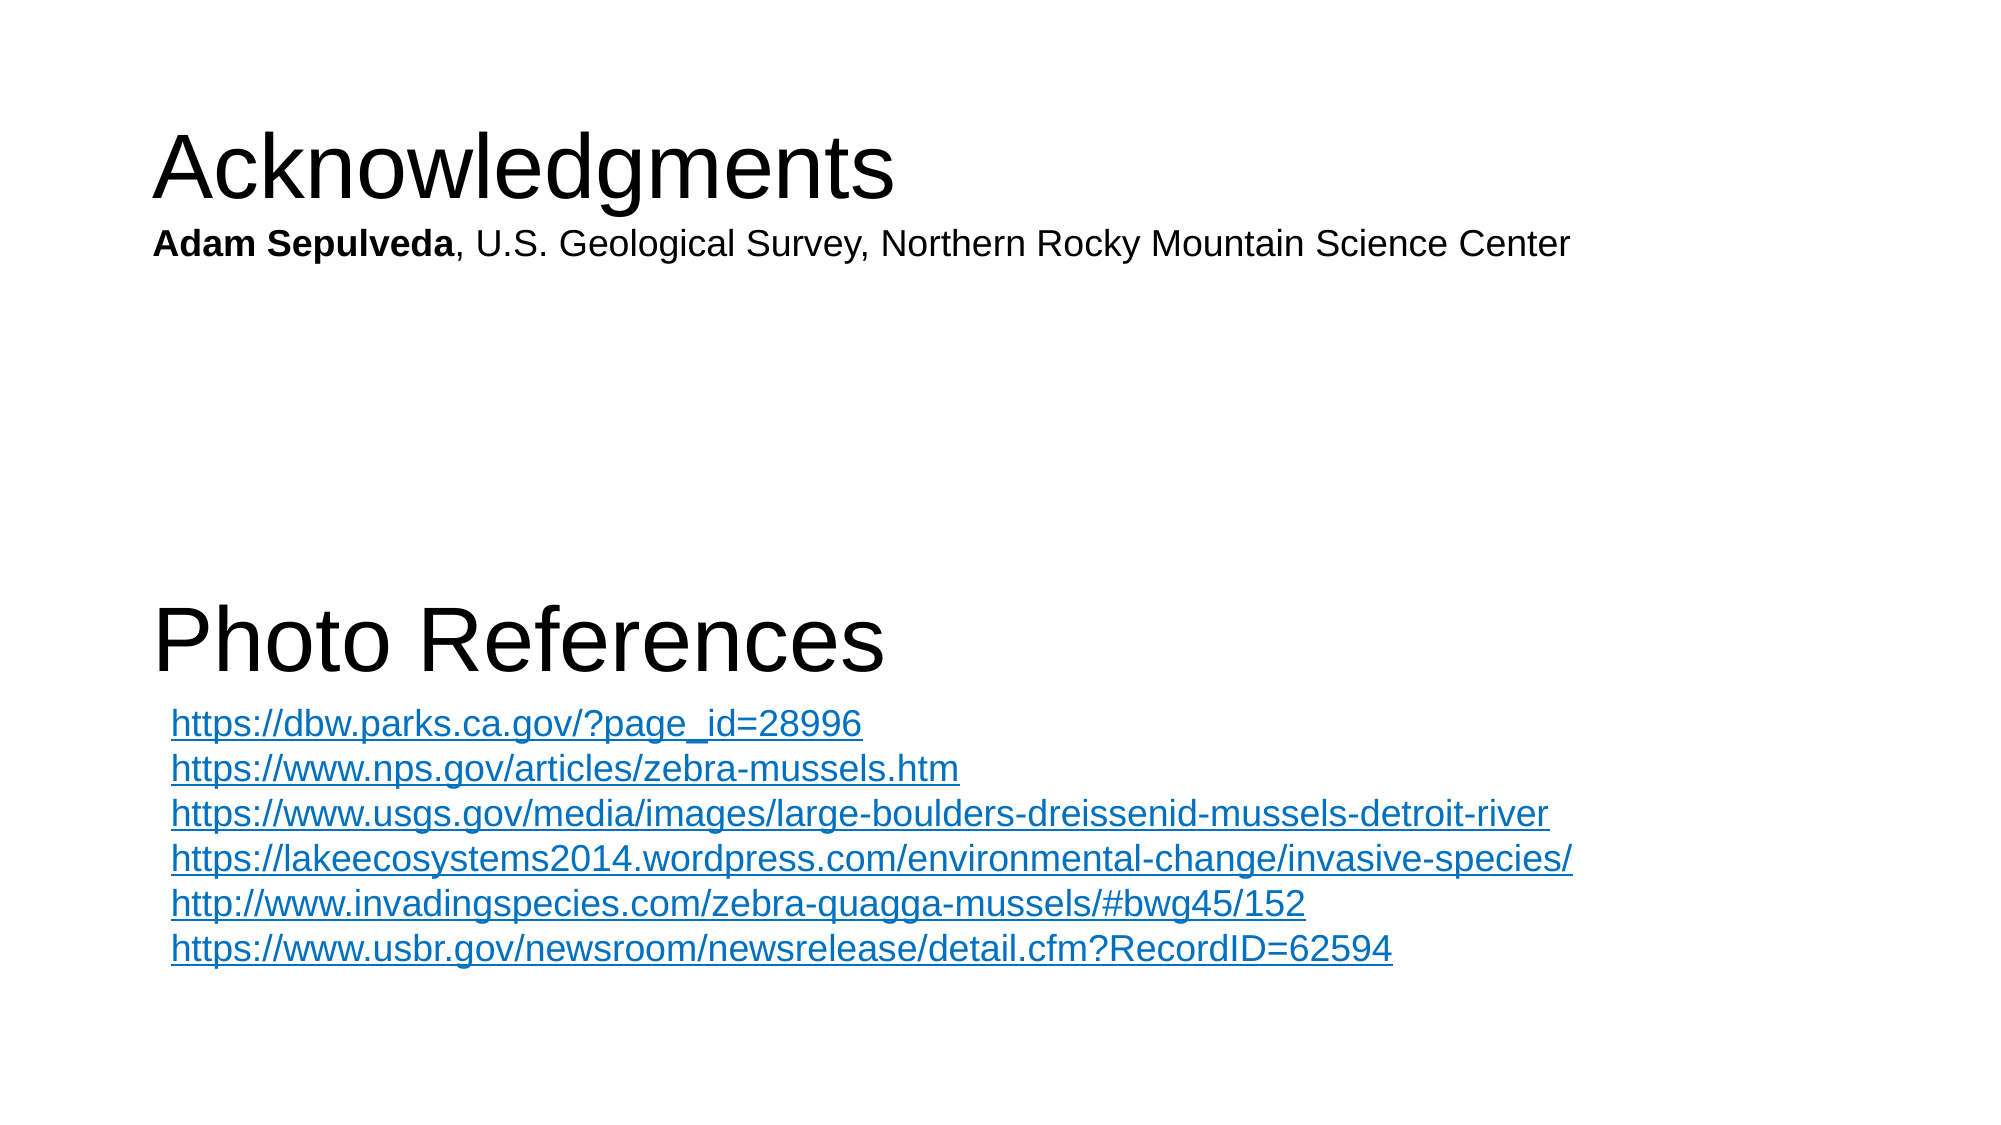

# Acknowledgments
Adam Sepulveda, U.S. Geological Survey, Northern Rocky Mountain Science Center

Photo References
https://dbw.parks.ca.gov/?page_id=28996
https://www.nps.gov/articles/zebra-mussels.htm
https://www.usgs.gov/media/images/large-boulders-dreissenid-mussels-detroit-river
https://lakeecosystems2014.wordpress.com/environmental-change/invasive-species/
http://www.invadingspecies.com/zebra-quagga-mussels/#bwg45/152
https://www.usbr.gov/newsroom/newsrelease/detail.cfm?RecordID=62594